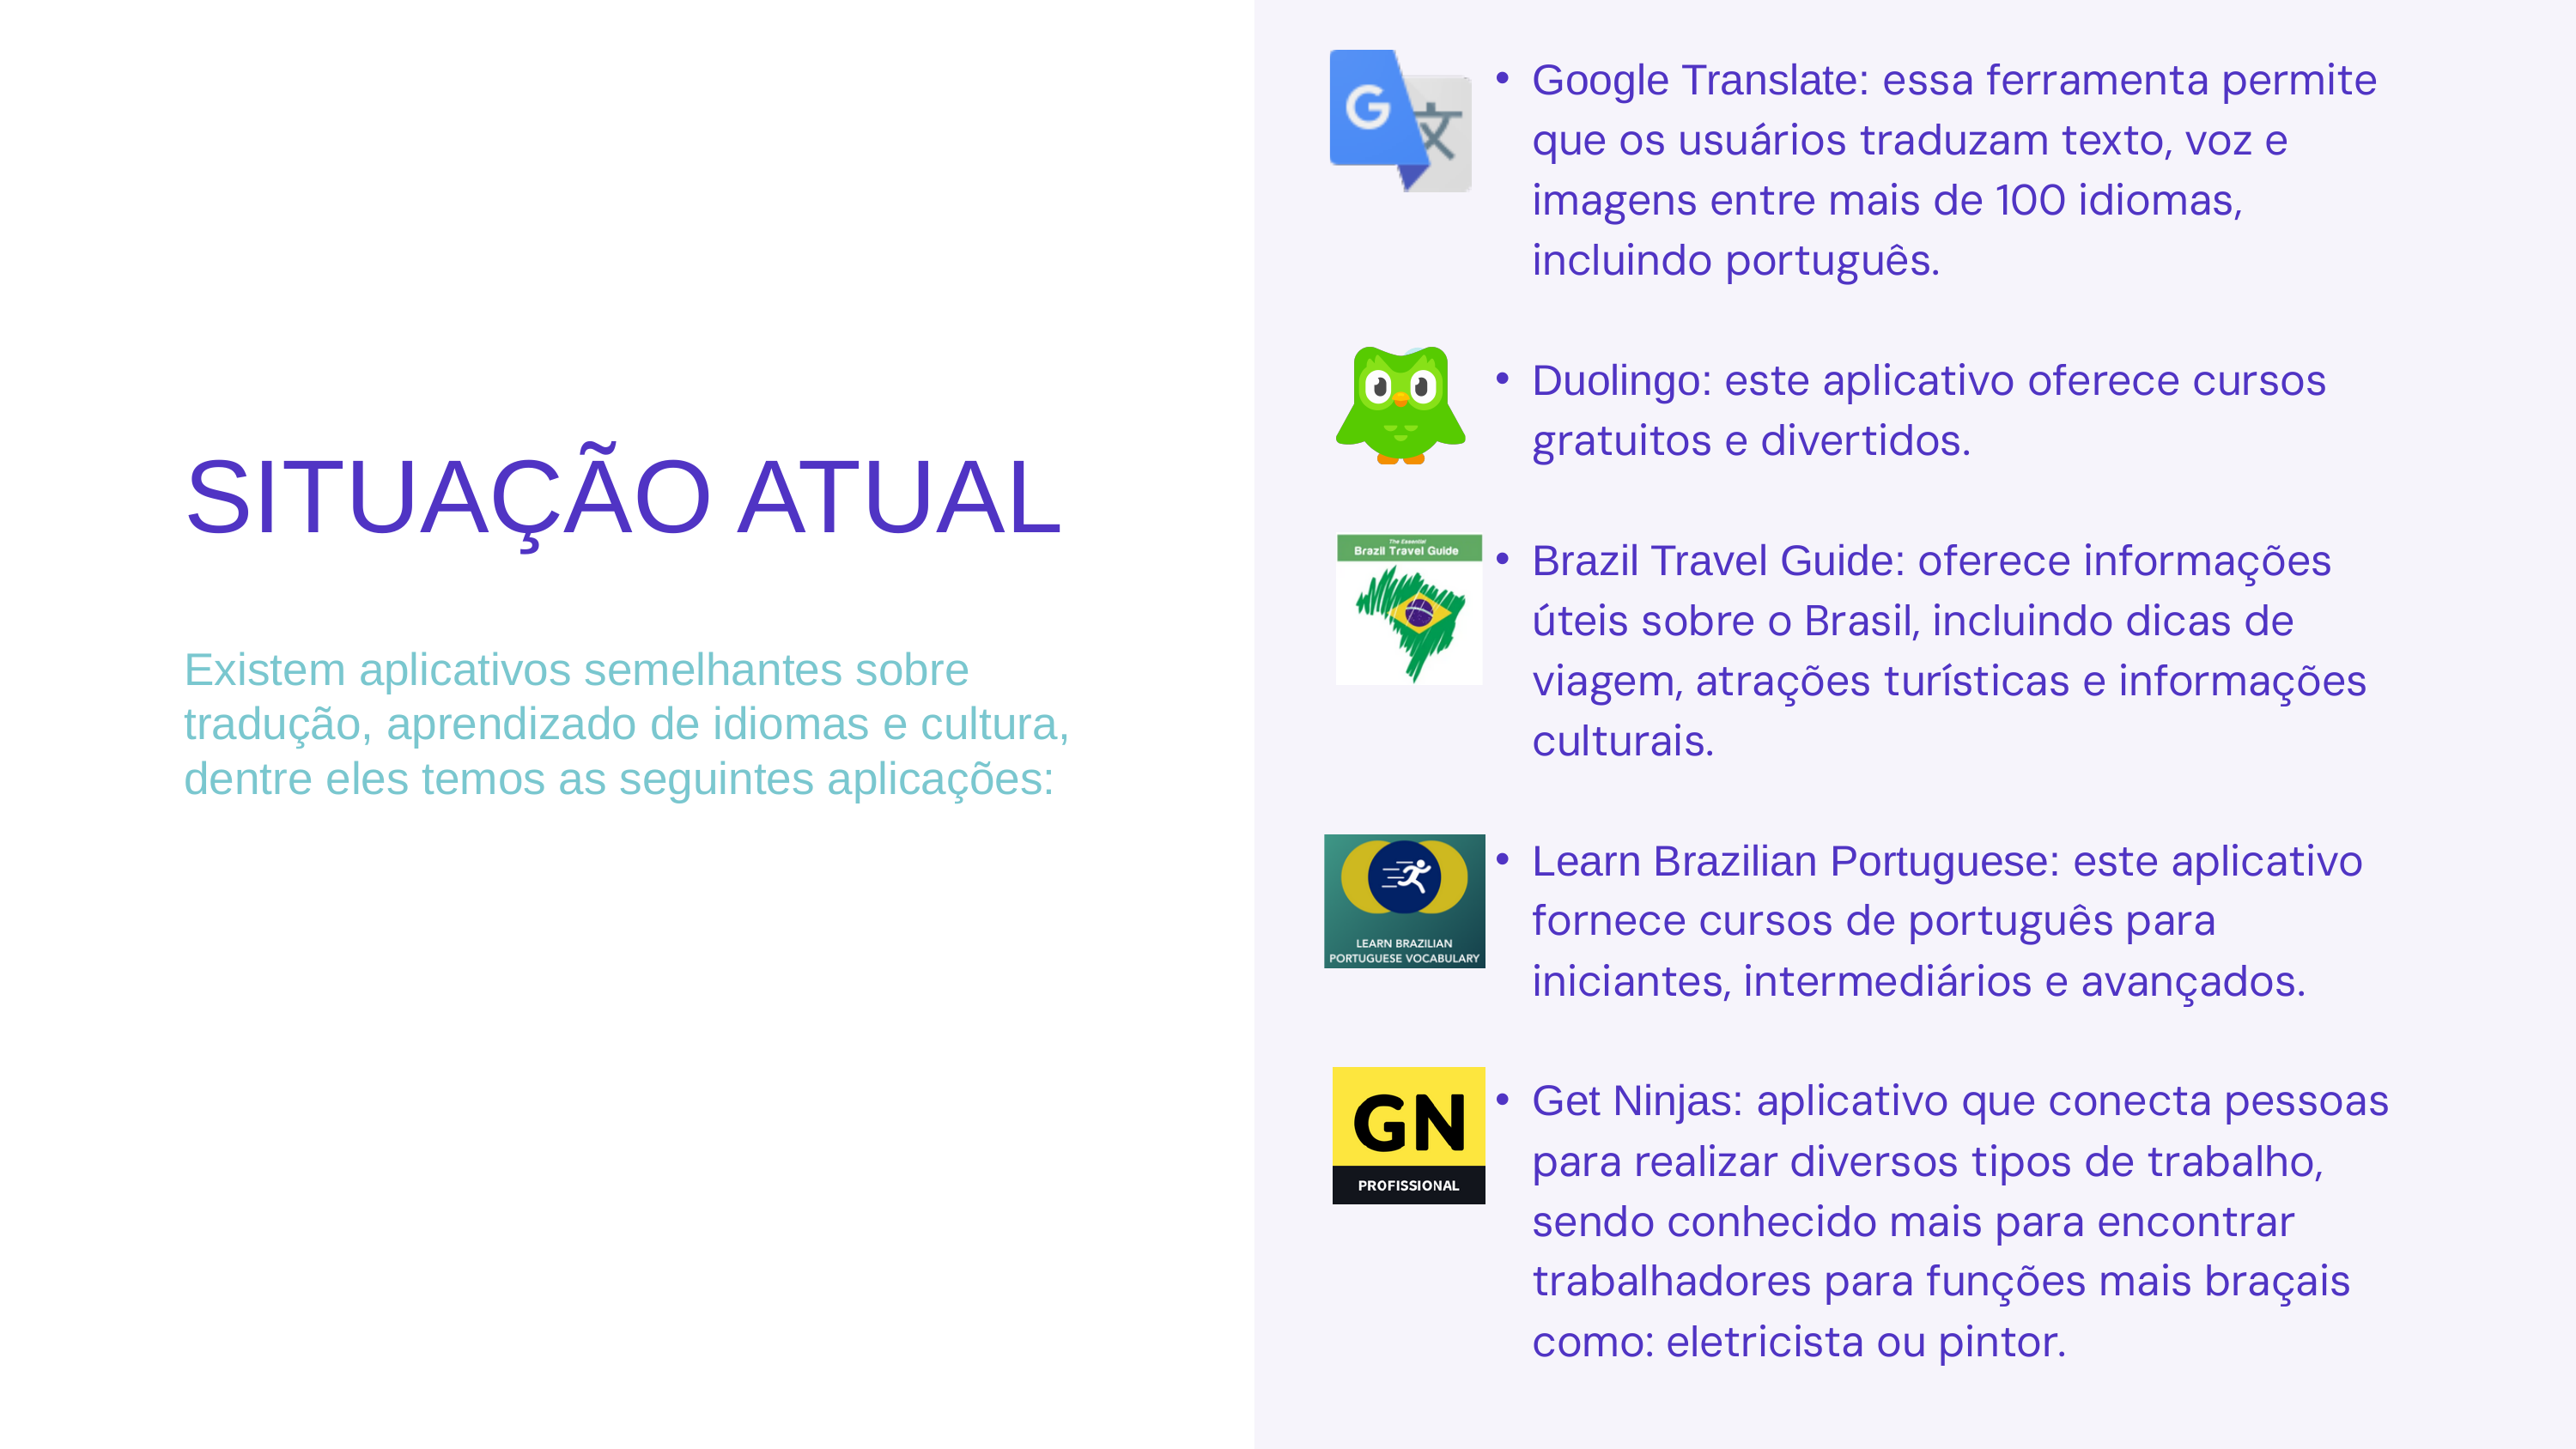

Google Translate: essa ferramenta permite que os usuários traduzam texto, voz e imagens entre mais de 100 idiomas, incluindo português.

Duolingo: este aplicativo oferece cursos gratuitos e divertidos.

Brazil Travel Guide: oferece informações úteis sobre o Brasil, incluindo dicas de viagem, atrações turísticas e informações culturais.

Learn Brazilian Portuguese: este aplicativo fornece cursos de português para iniciantes, intermediários e avançados.

Get Ninjas: aplicativo que conecta pessoas para realizar diversos tipos de trabalho, sendo conhecido mais para encontrar trabalhadores para funções mais braçais como: eletricista ou pintor.

SITUAÇÃO ATUAL
Existem aplicativos semelhantes sobre tradução, aprendizado de idiomas e cultura, dentre eles temos as seguintes aplicações: